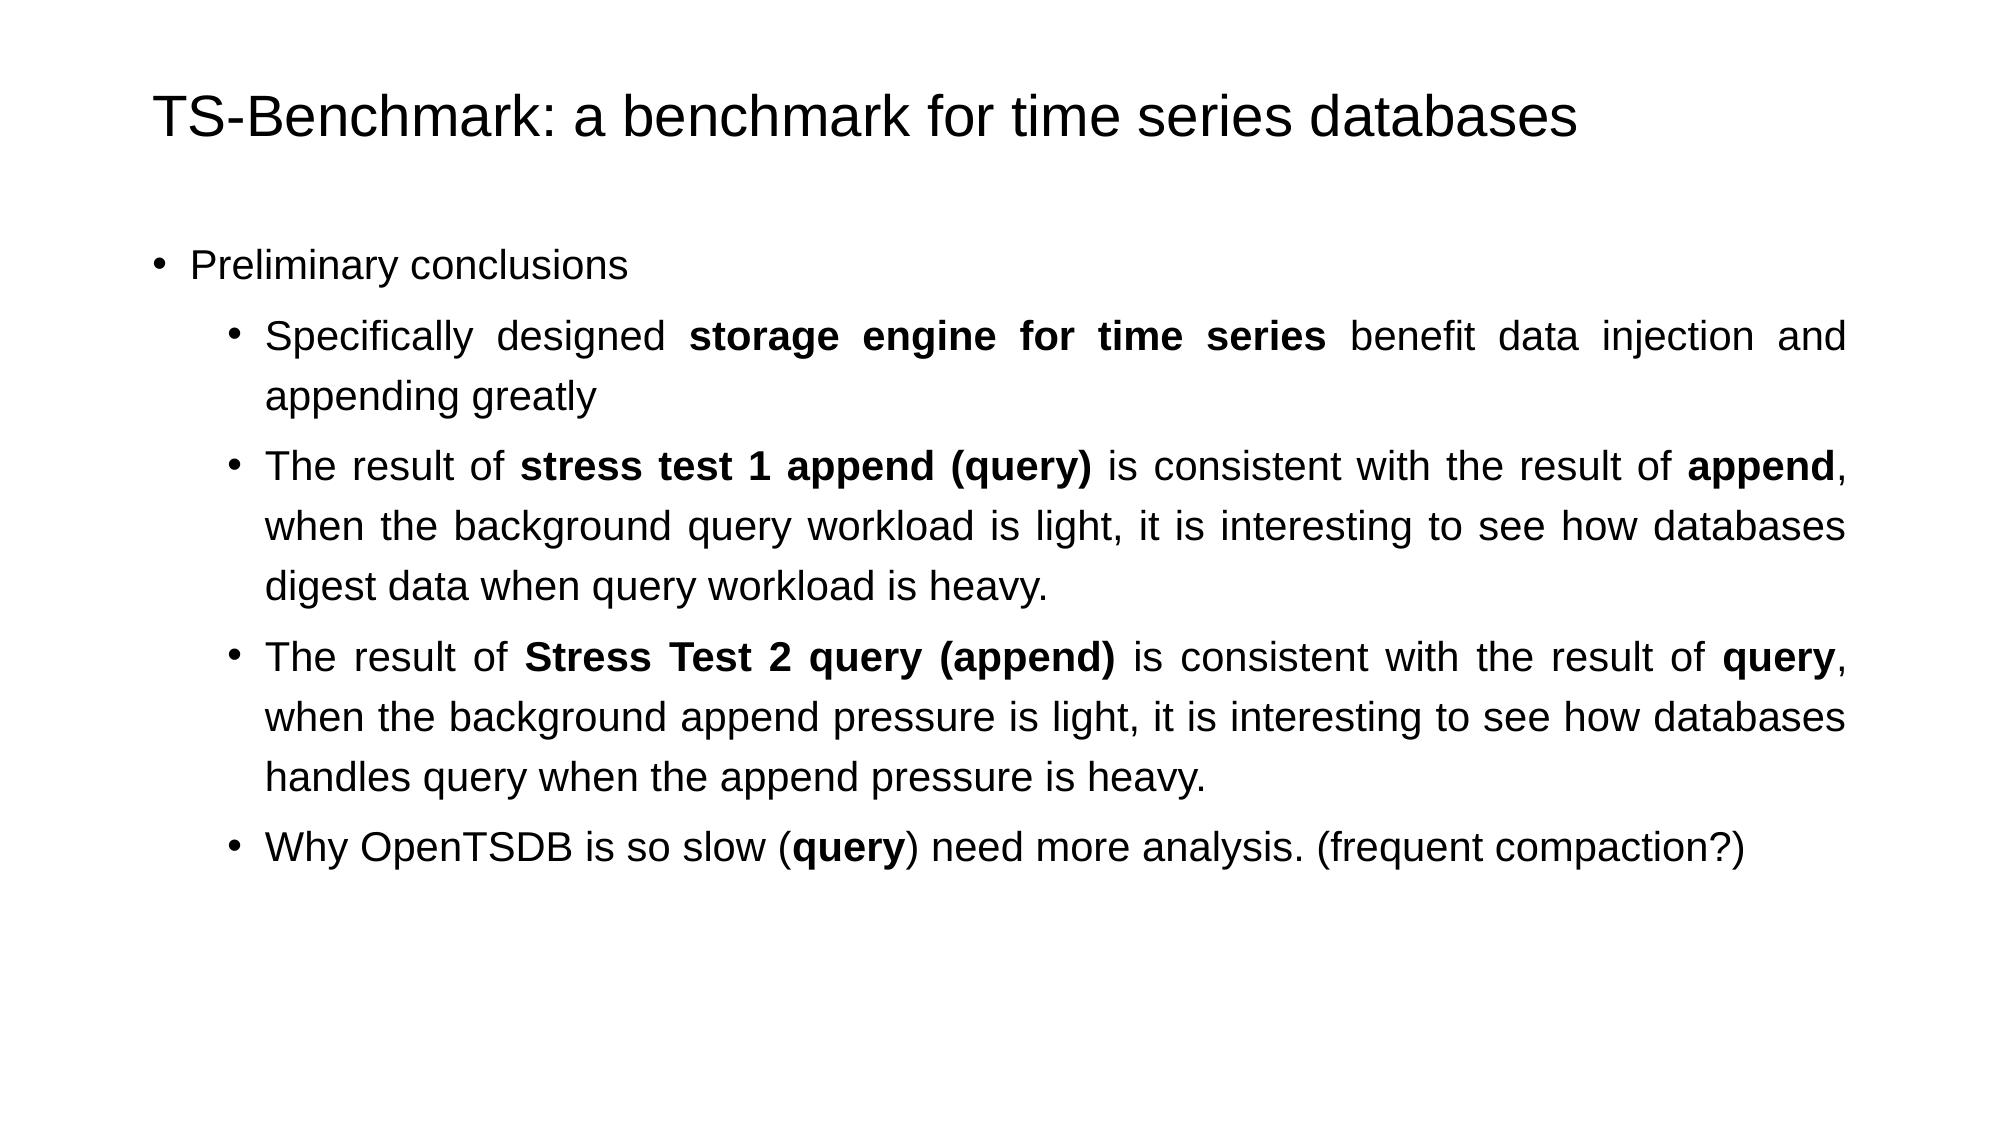

# TS-Benchmark: a benchmark for time series databases
Preliminary conclusions
Specifically designed storage engine for time series benefit data injection and appending greatly
The result of stress test 1 append (query) is consistent with the result of append, when the background query workload is light, it is interesting to see how databases digest data when query workload is heavy.
The result of Stress Test 2 query (append) is consistent with the result of query, when the background append pressure is light, it is interesting to see how databases handles query when the append pressure is heavy.
Why OpenTSDB is so slow (query) need more analysis. (frequent compaction?)